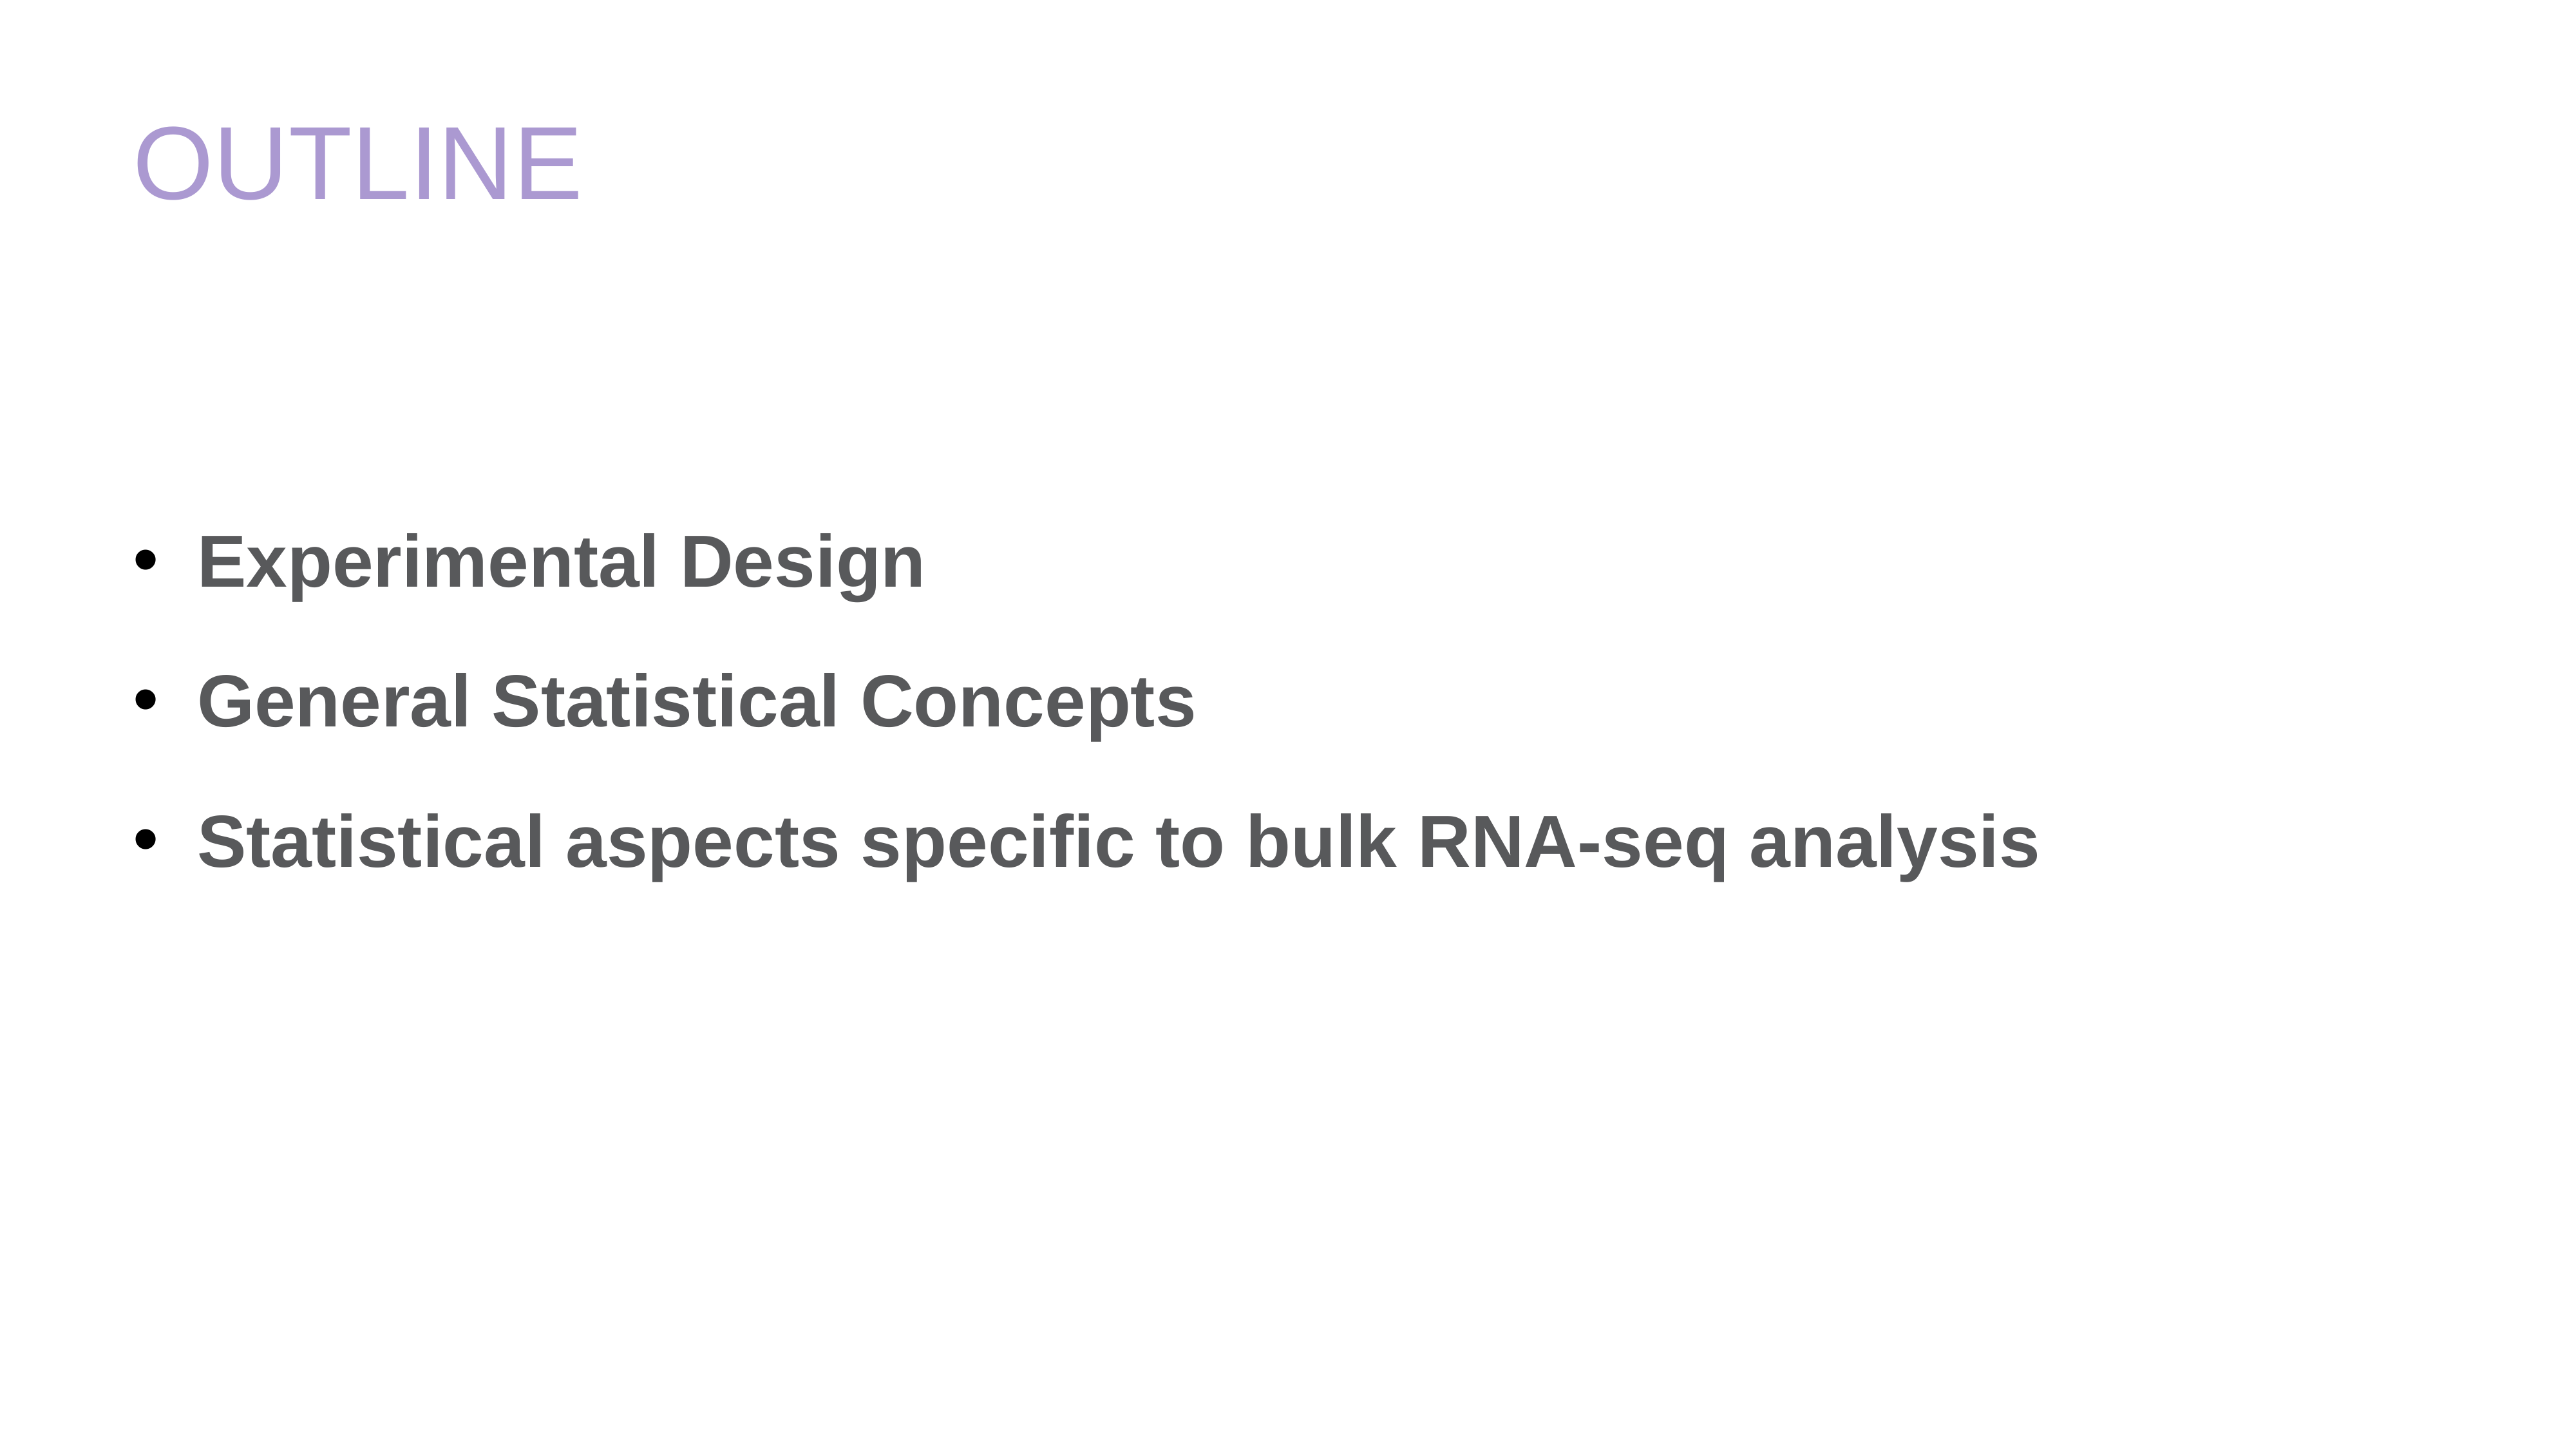

# Outline
Experimental Design
General Statistical Concepts
Statistical aspects specific to bulk RNA-seq analysis